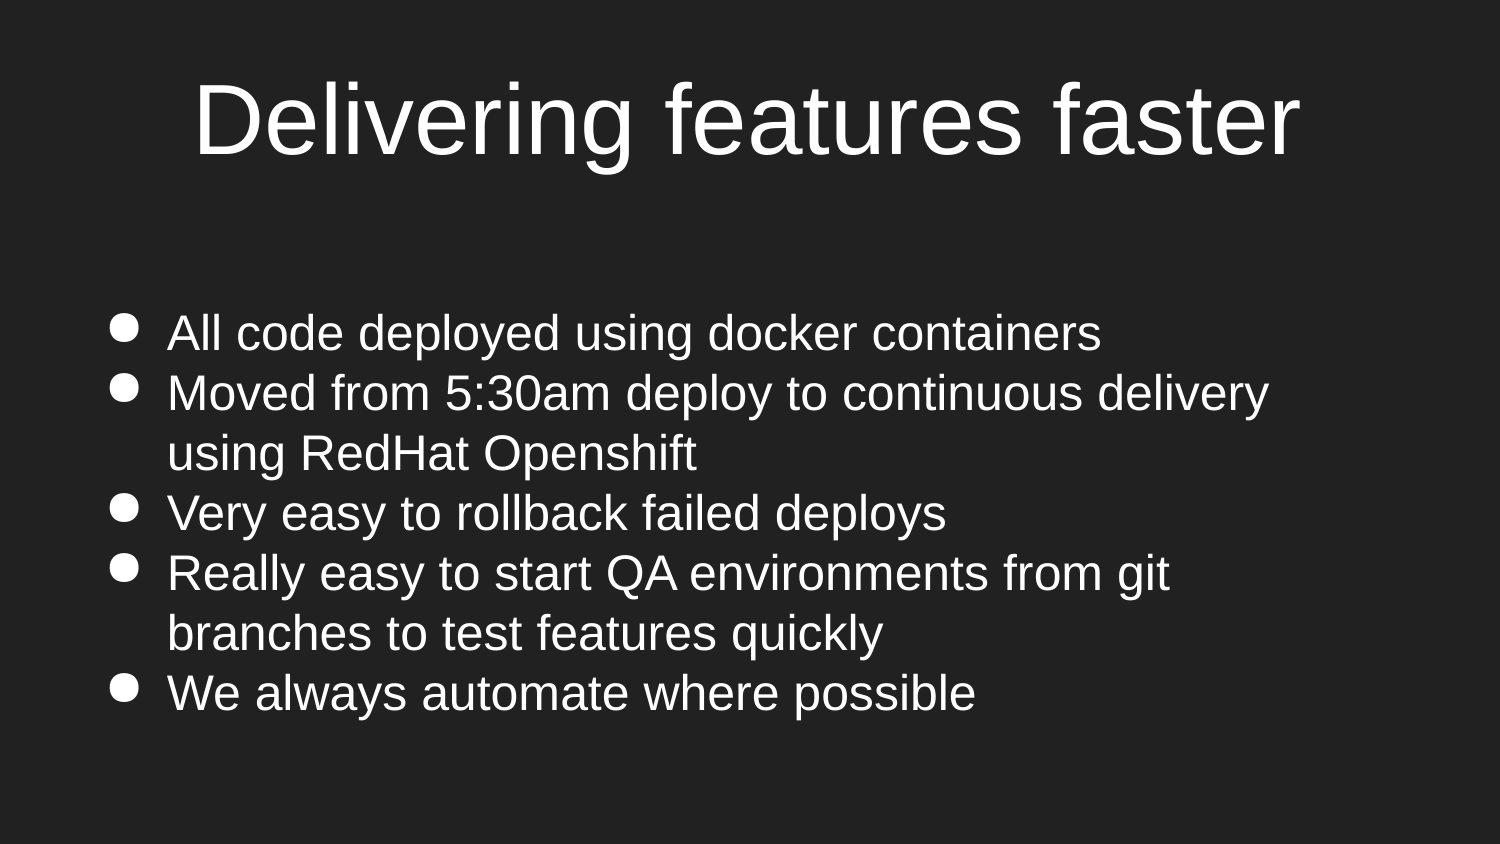

Delivering features faster

All code deployed using docker containers
Moved from 5:30am deploy to continuous delivery using RedHat Openshift
Very easy to rollback failed deploys
Really easy to start QA environments from git branches to test features quickly
We always automate where possible